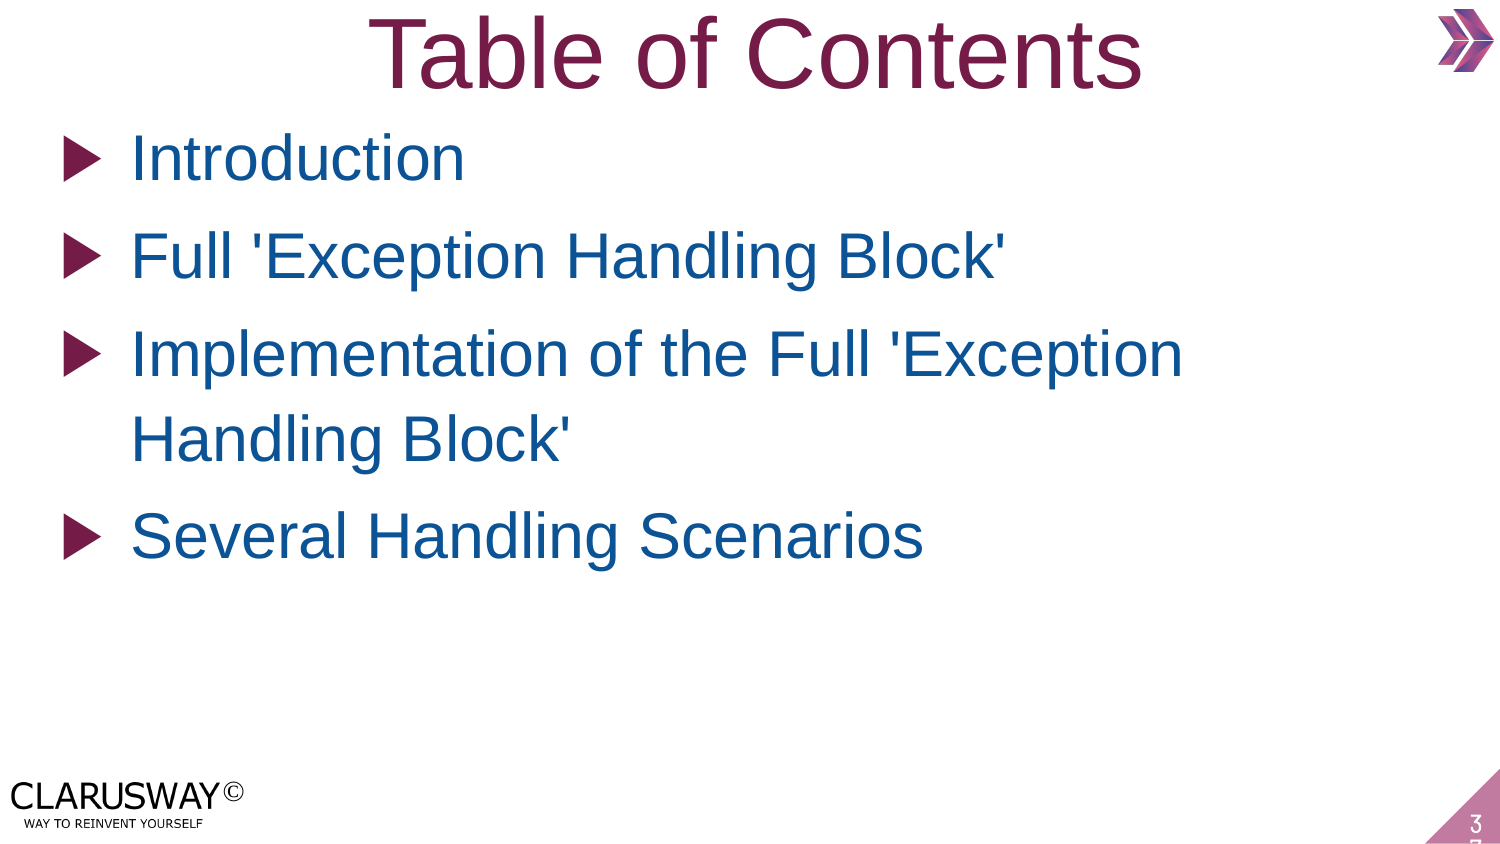

Table of Contents
Introduction
Full 'Exception Handling Block'
Implementation of the Full 'Exception Handling Block'
Several Handling Scenarios
37